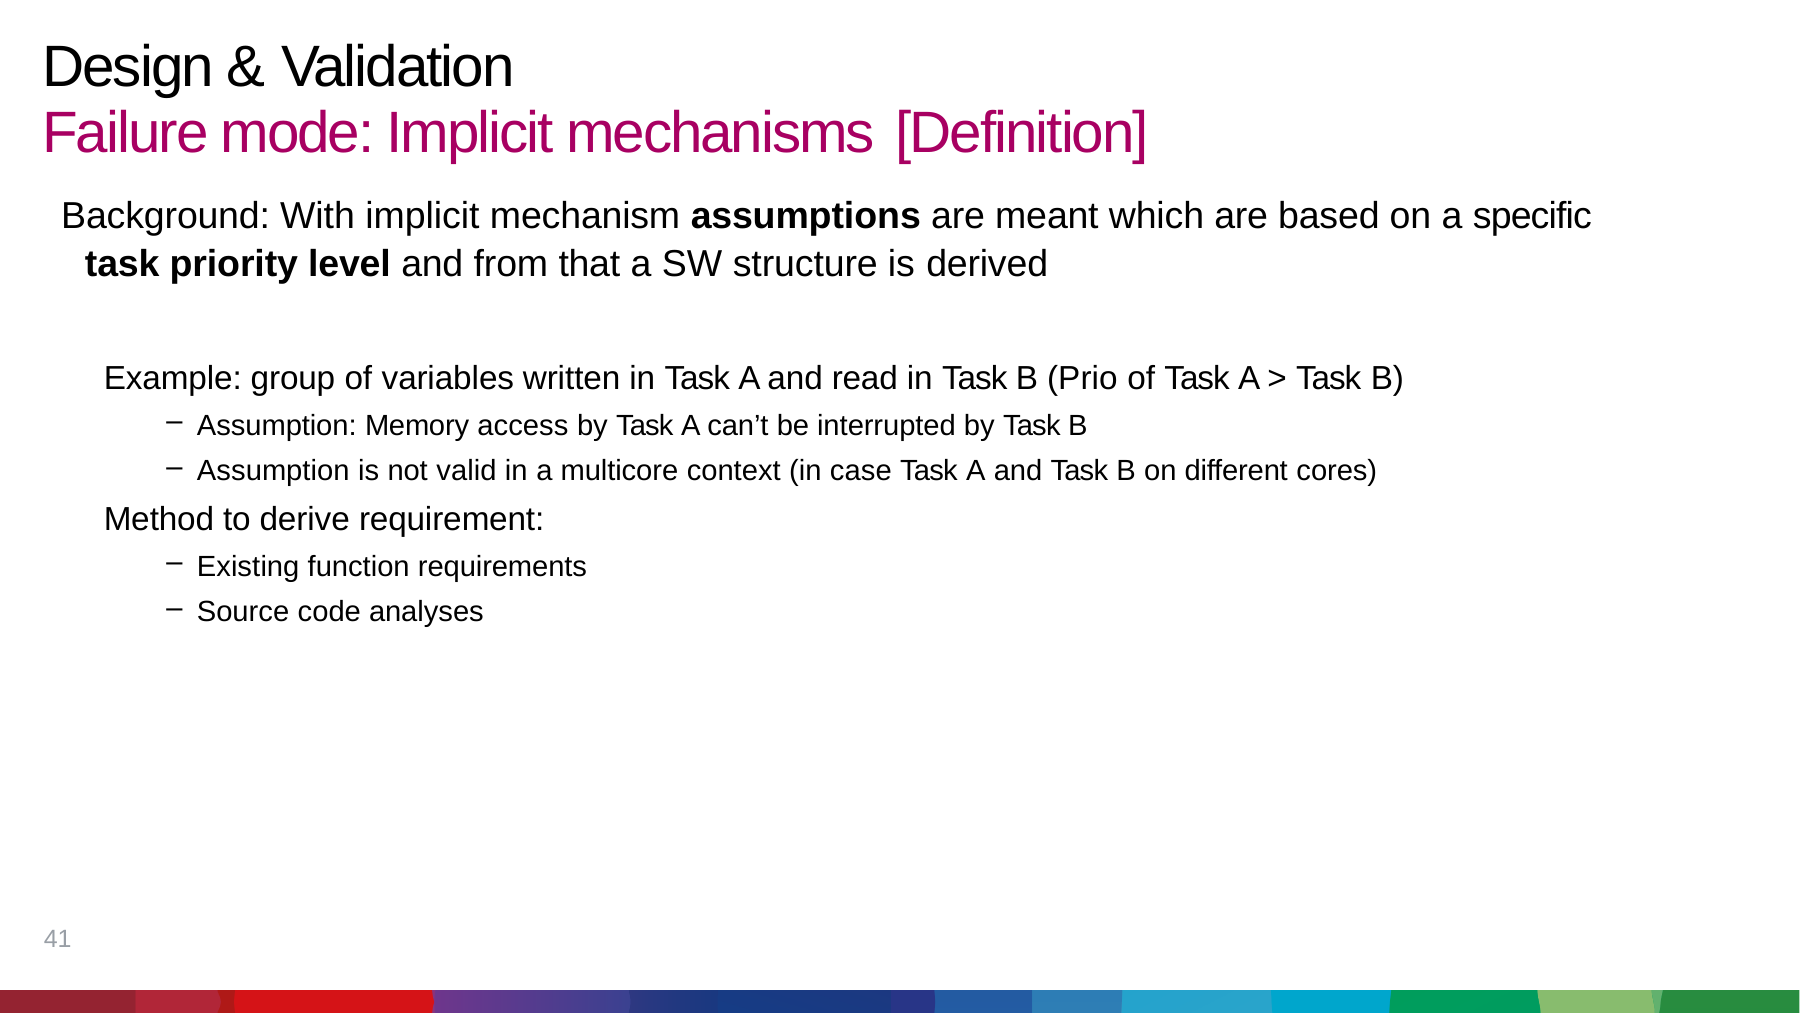

# Design & Validation
Failure mode: Implicit mechanisms [Definition]
 Background: With implicit mechanism assumptions are meant which are based on a specific
task priority level and from that a SW structure is derived

 Example: group of variables written in Task A and read in Task B (Prio of Task A > Task B)
Assumption: Memory access by Task A can’t be interrupted by Task B
Assumption is not valid in a multicore context (in case Task A and Task B on different cores)
 Method to derive requirement:
Existing function requirements
Source code analyses
41